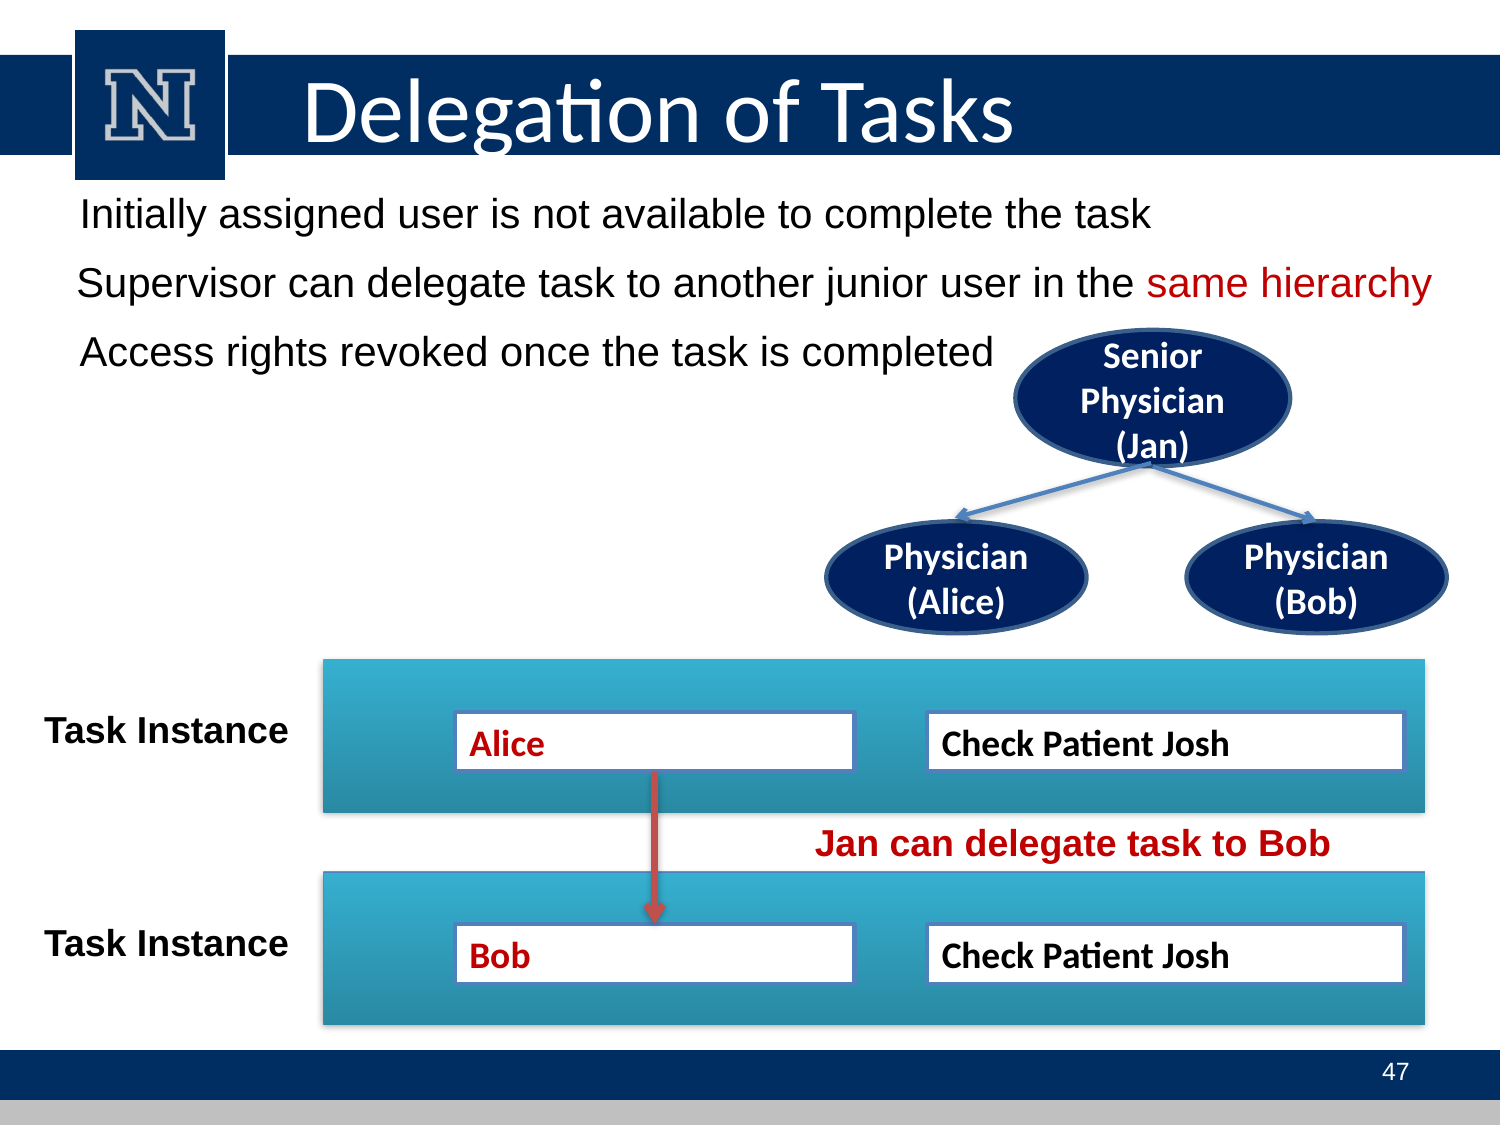

# Delegation of Tasks
Initially assigned user is not available to complete the task
Supervisor can delegate task to another junior user in the same hierarchy
Access rights revoked once the task is completed
Senior Physician (Jan)
Physician (Alice)
Physician (Bob)

Alice
Check Patient Josh
Task Instance
Jan can delegate task to Bob

Bob
Check Patient Josh
Task Instance
47